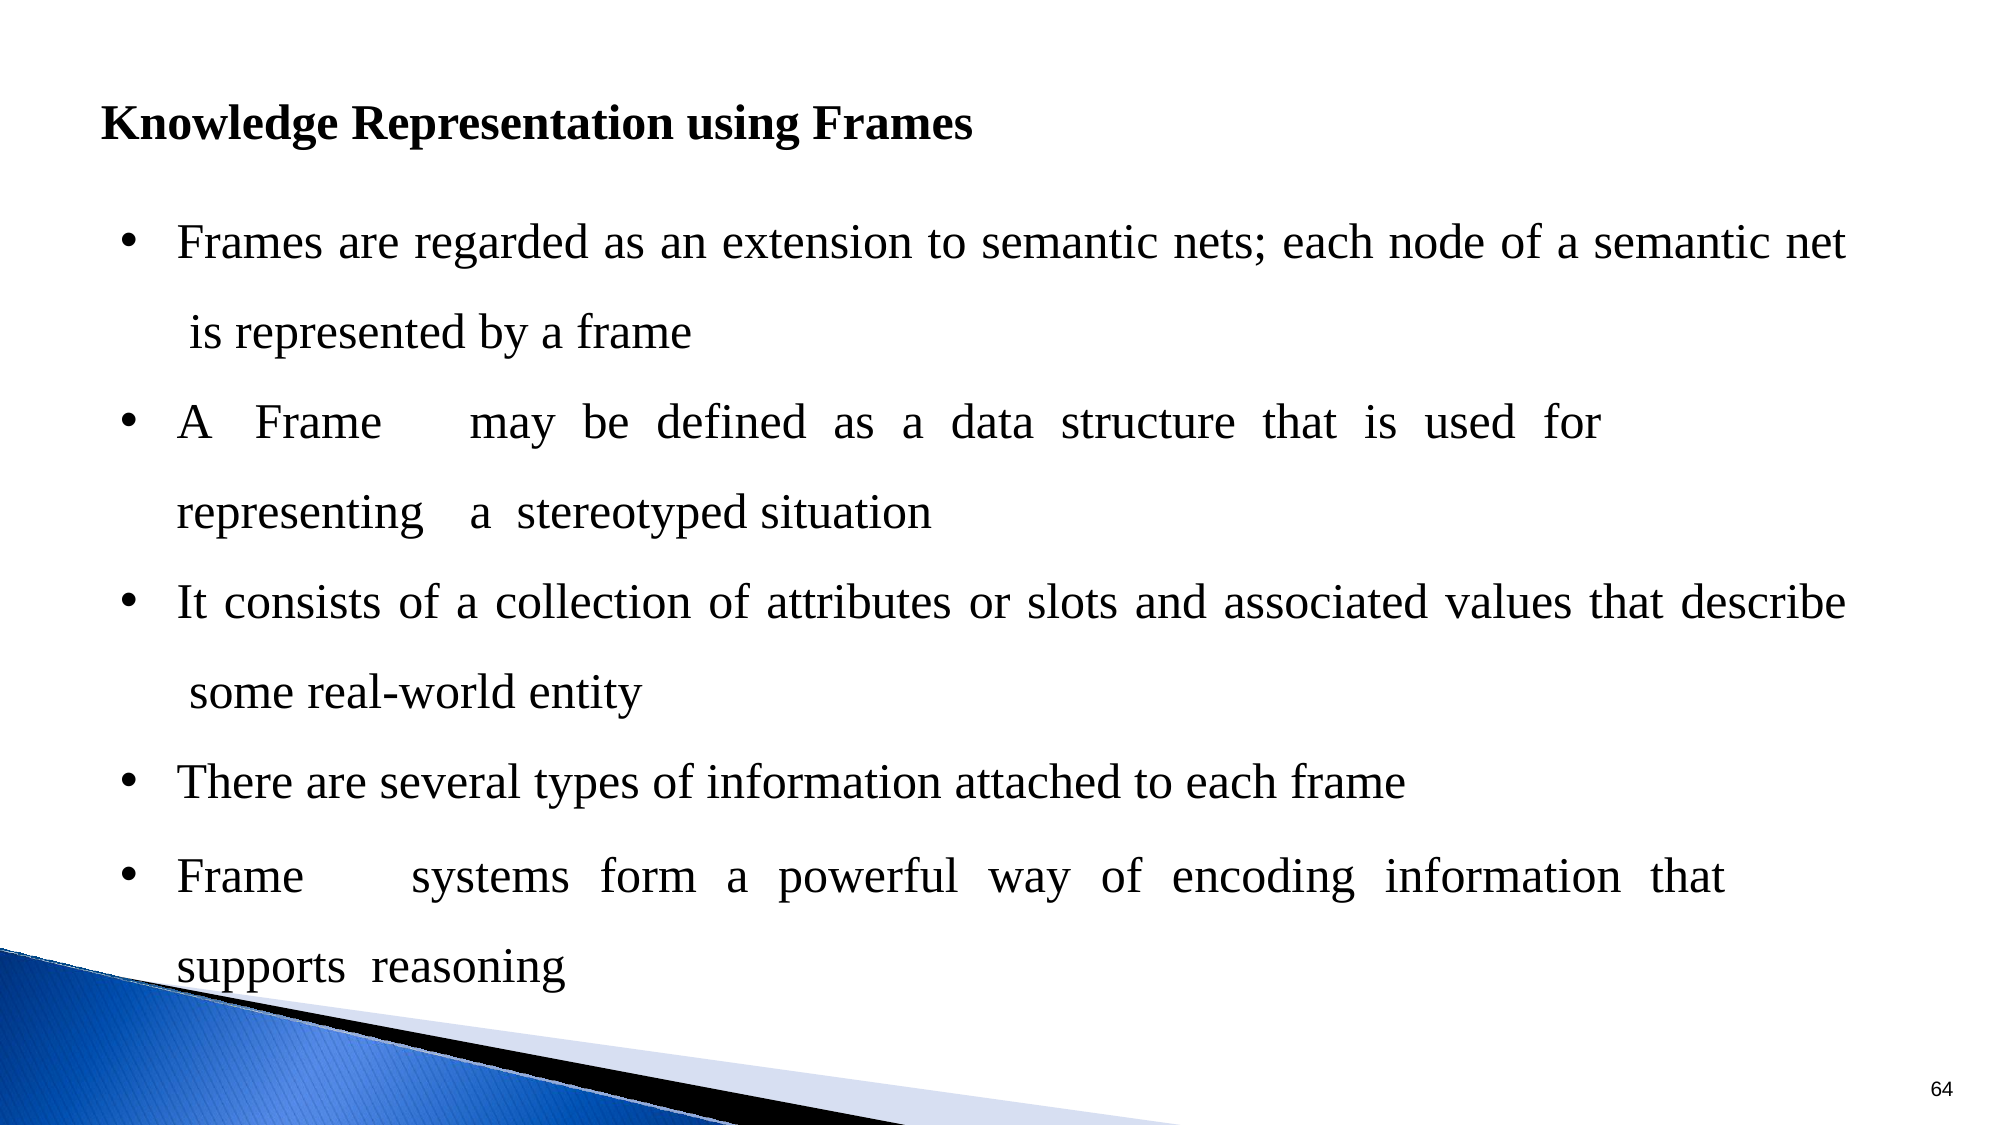

Knowledge Representation using Frames
Frames are regarded as an extension to semantic nets; each node of a semantic net  is represented by a frame
A	Frame	may	be	defined	as	a	data	structure	that	is	used	for	representing	a  stereotyped situation
It consists of a collection of attributes or slots and associated values that describe  some real-world entity
There are several types of information attached to each frame
Frame	systems	form	a	powerful	way	of	encoding	information	that	supports  reasoning
64